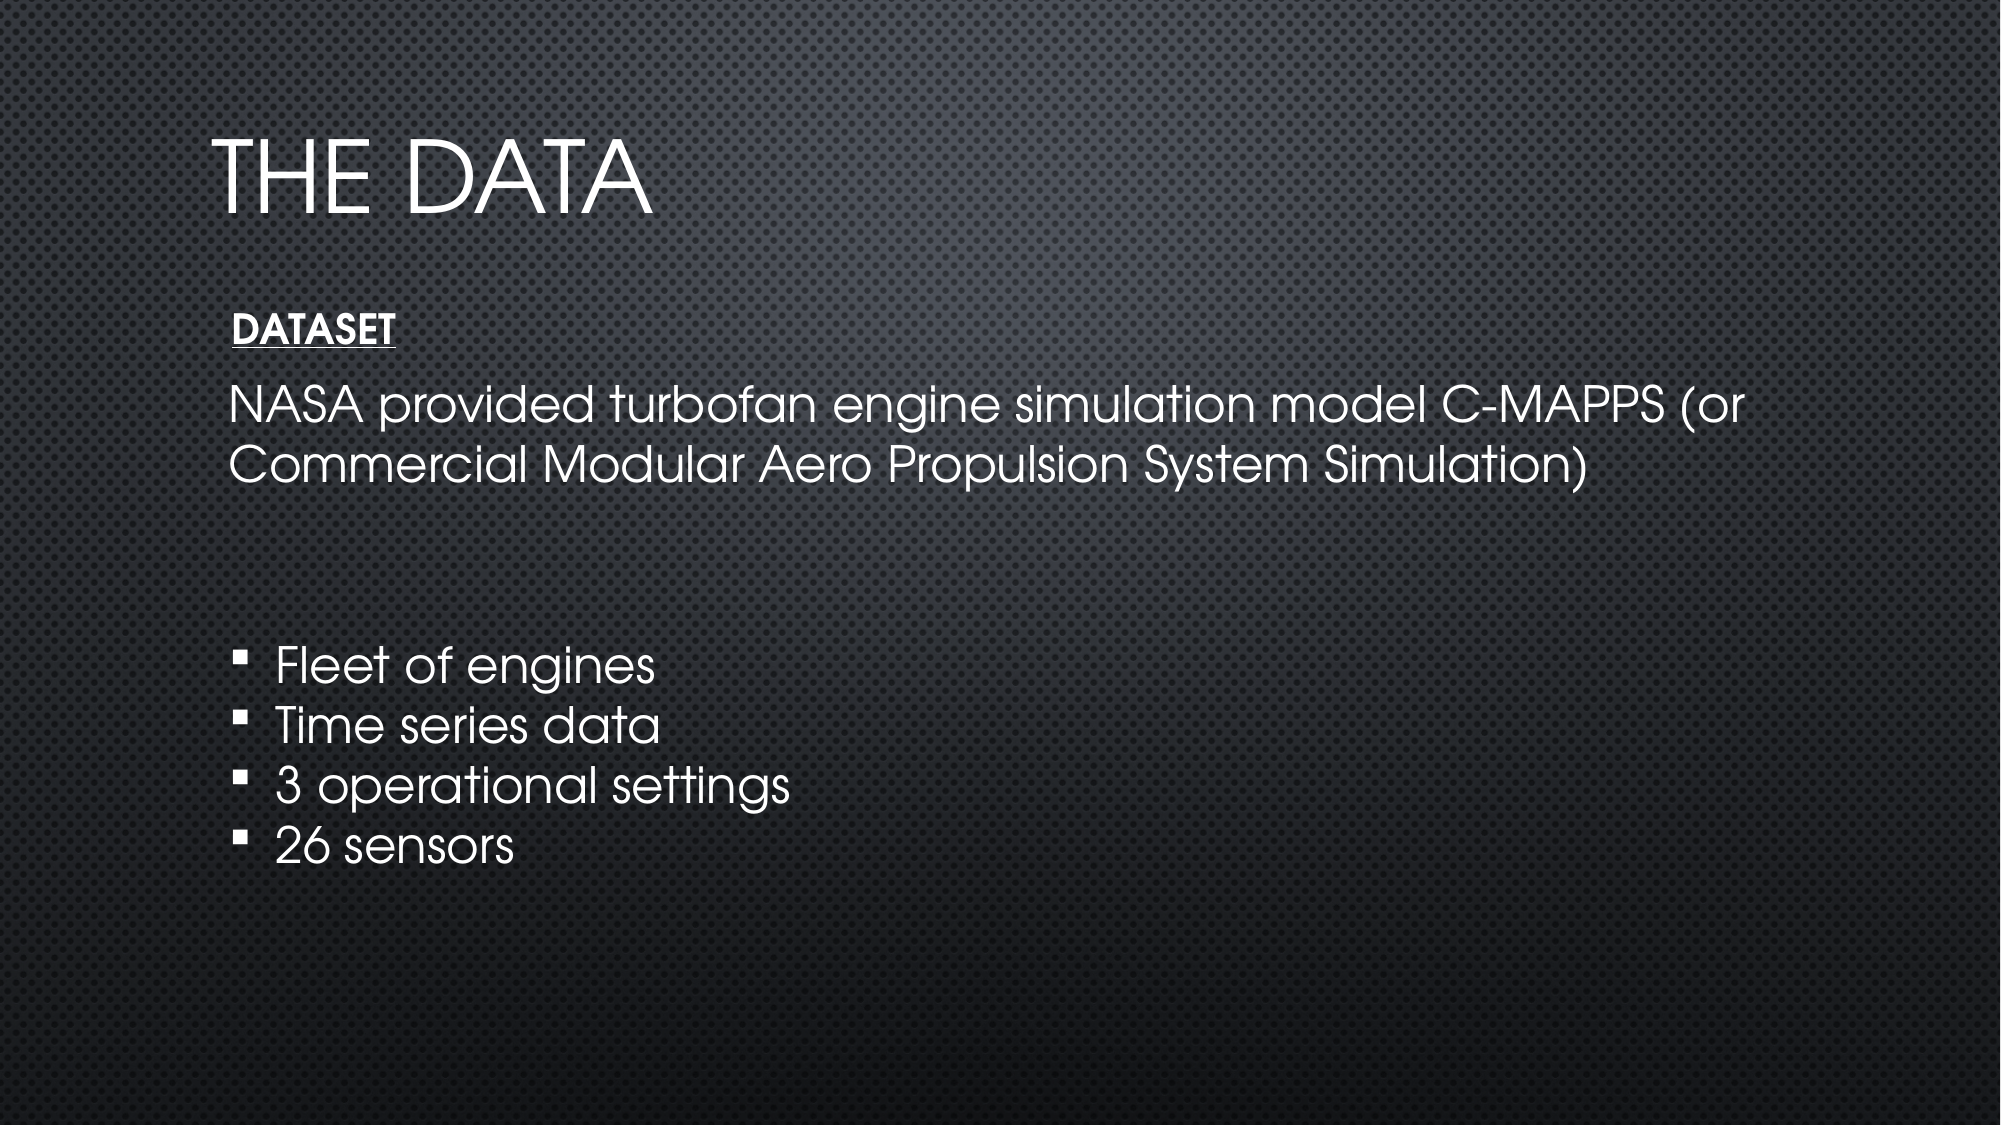

# The Data
DATASET
NASA provided turbofan engine simulation model C-MAPPS (or Commercial Modular Aero Propulsion System Simulation)
Fleet of engines
Time series data
3 operational settings
26 sensors